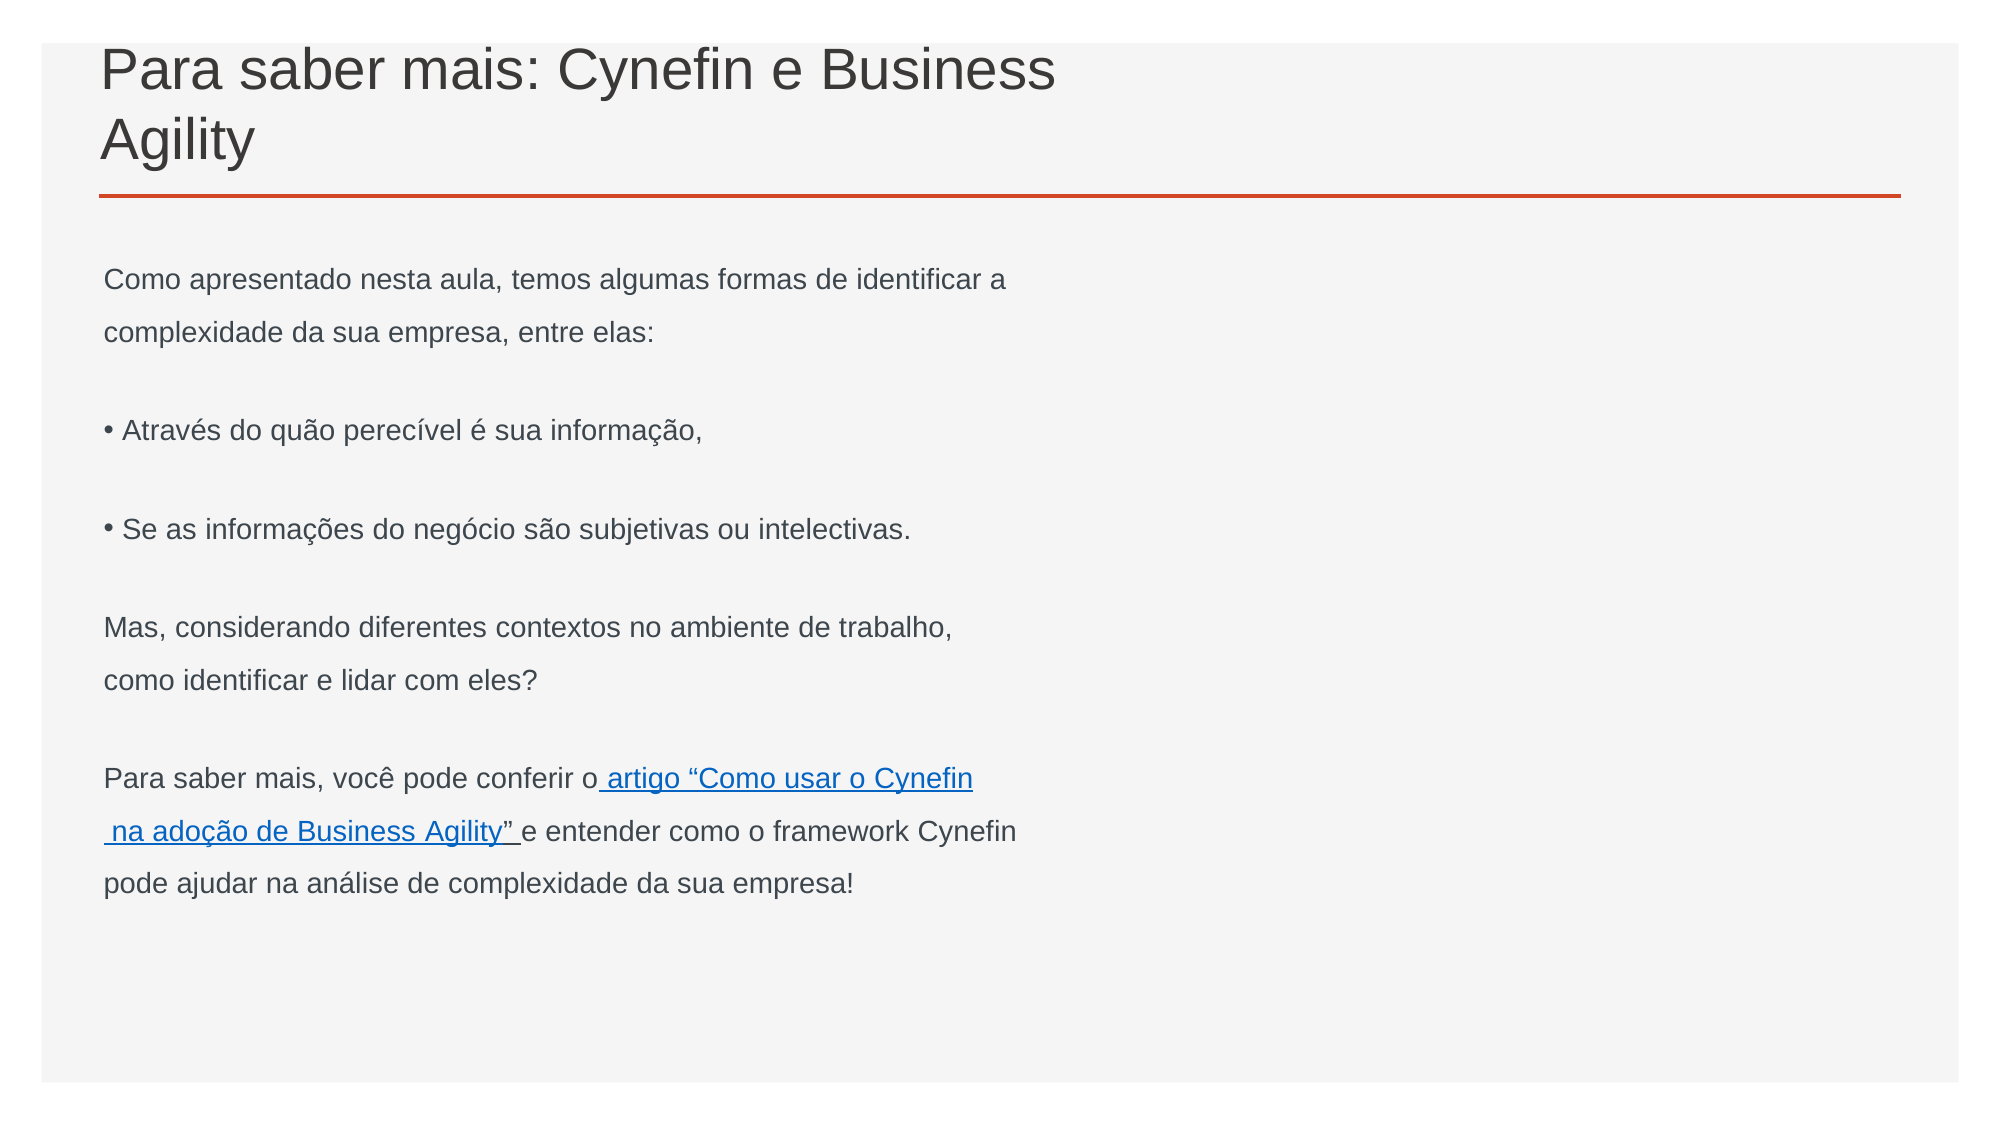

# Para saber mais: Cynefin e Business Agility
Como apresentado nesta aula, temos algumas formas de identificar a complexidade da sua empresa, entre elas:
 Através do quão perecível é sua informação,
 Se as informações do negócio são subjetivas ou intelectivas.
Mas, considerando diferentes contextos no ambiente de trabalho, como identificar e lidar com eles?
Para saber mais, você pode conferir o artigo “Como usar o Cynefin na adoção de Business Agility” e entender como o framework Cynefin pode ajudar na análise de complexidade da sua empresa!